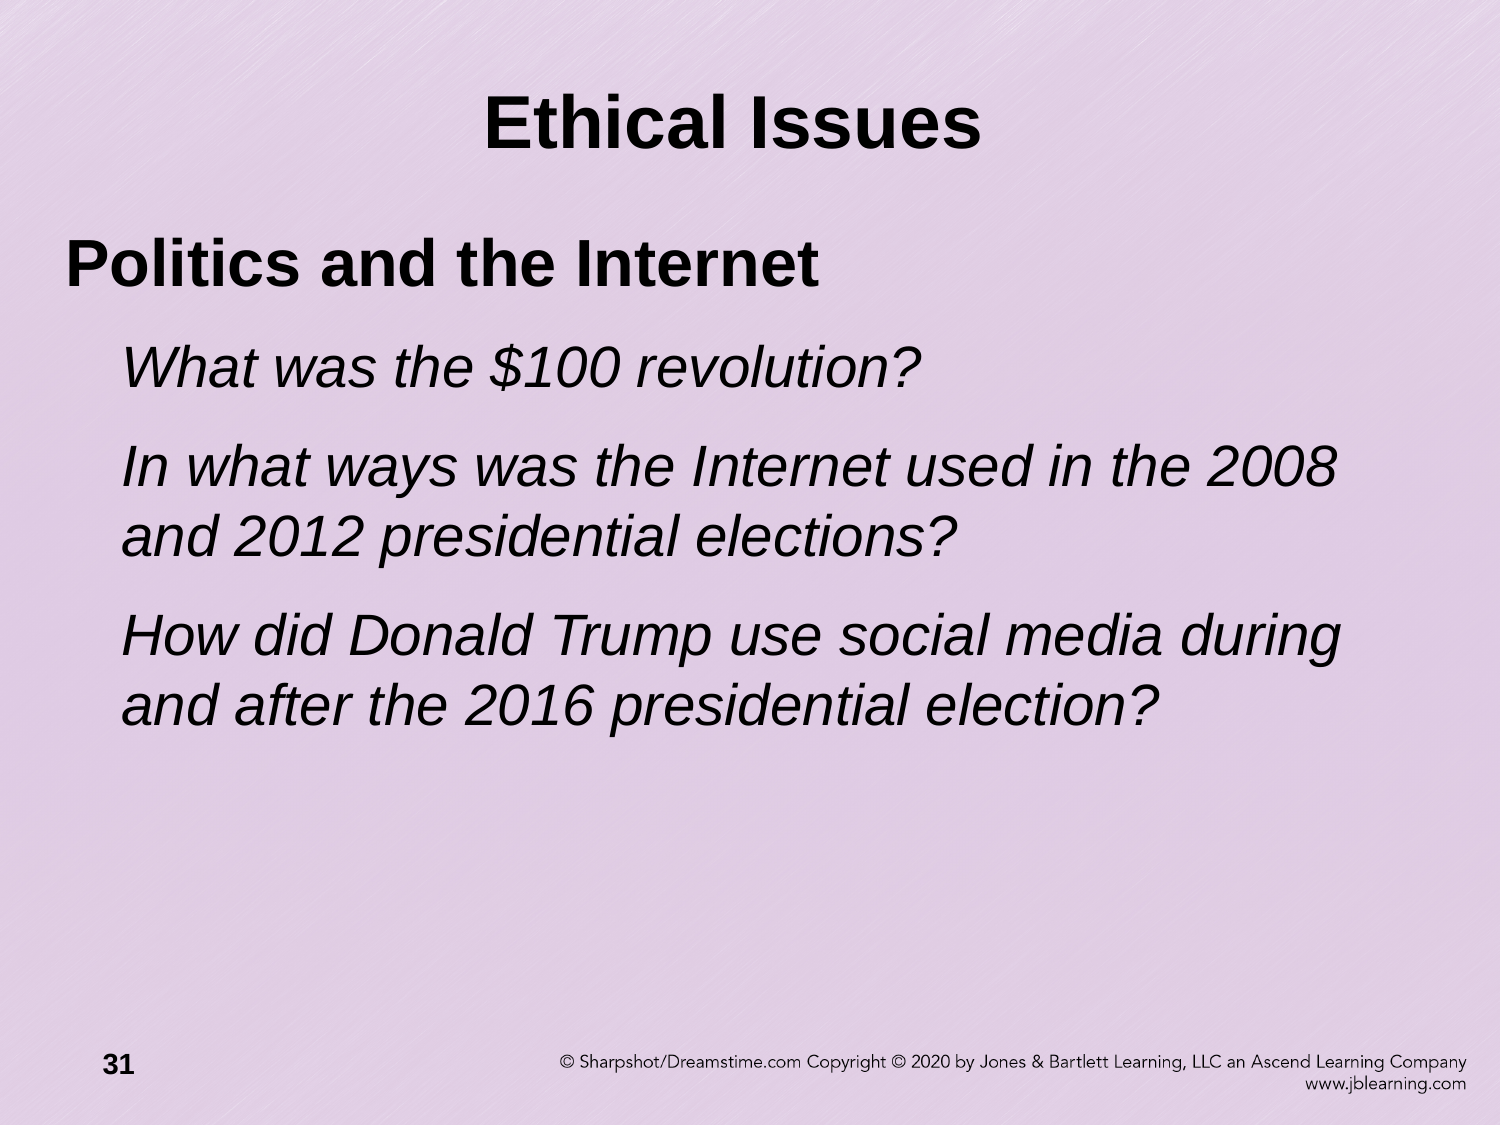

# Ethical Issues
Politics and the Internet
	What was the $100 revolution?
	In what ways was the Internet used in the 2008 and 2012 presidential elections?
	How did Donald Trump use social media during and after the 2016 presidential election?
31